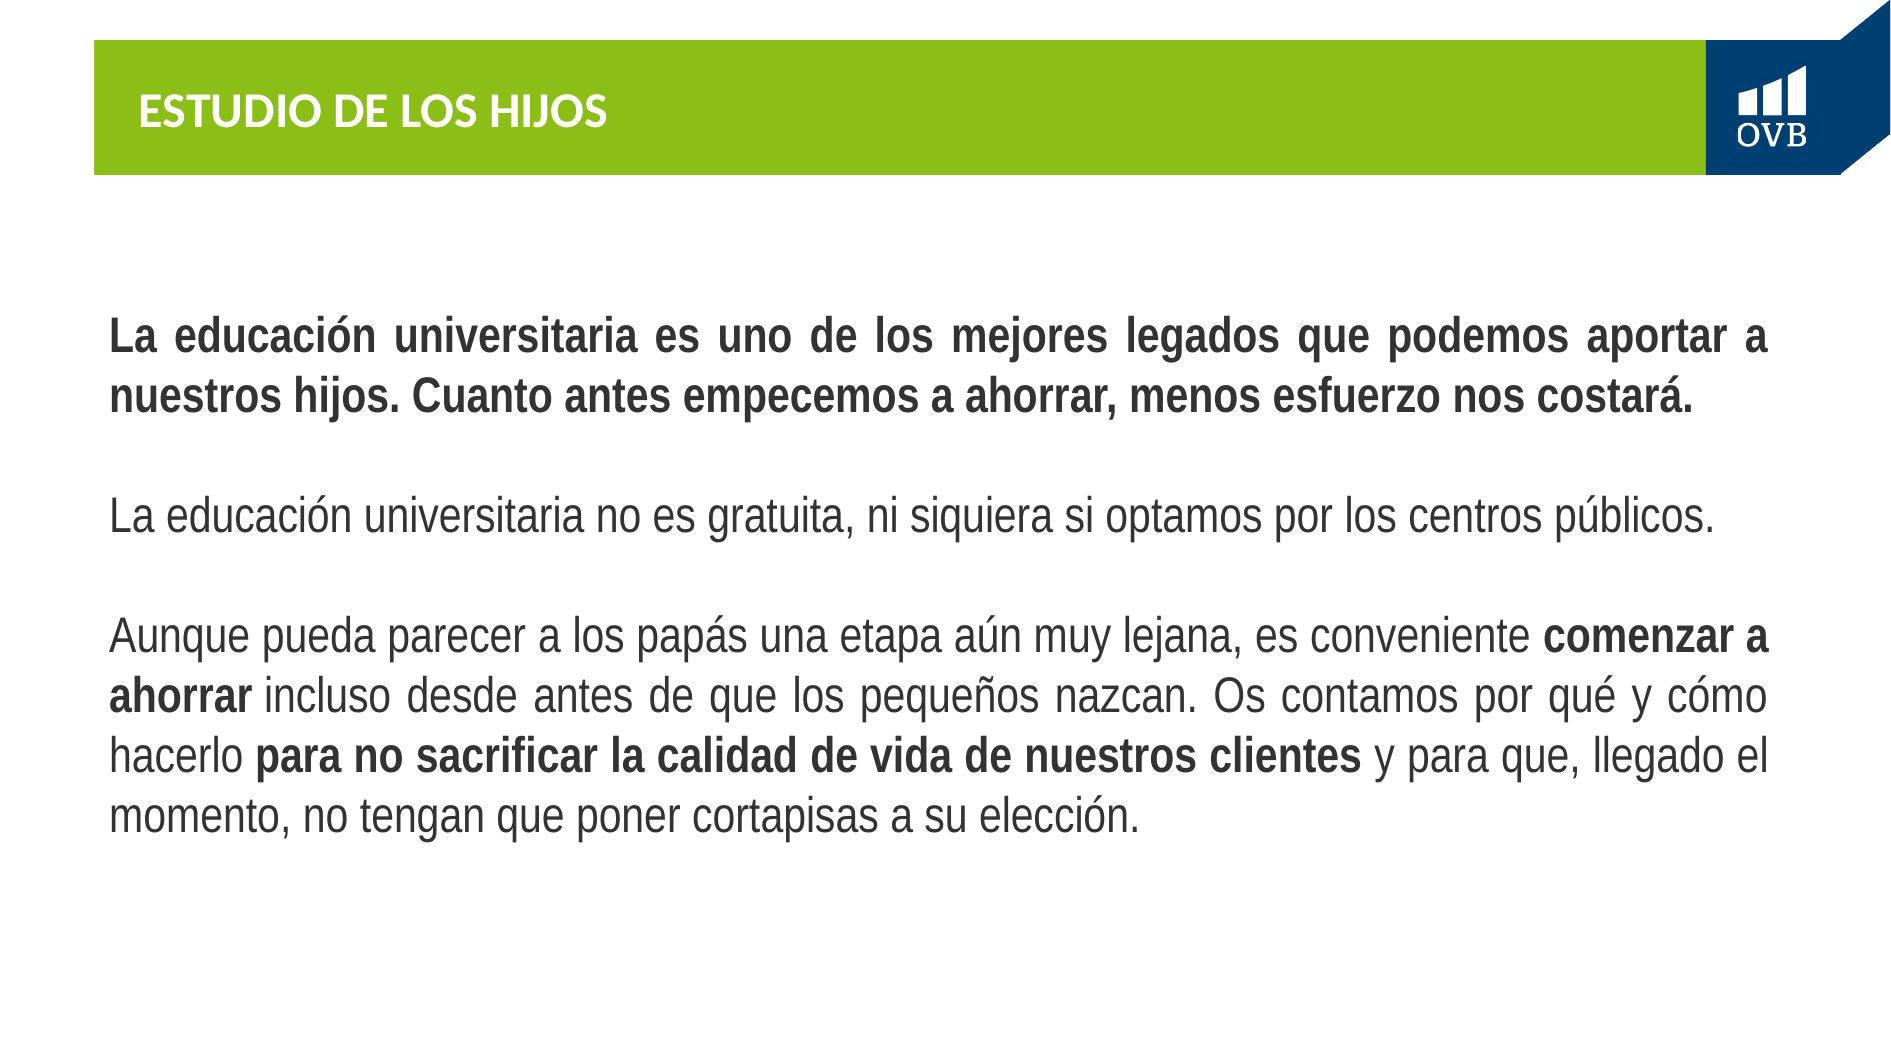

# ESTUDIO DE LOS HIJOS
La educación universitaria es uno de los mejores legados que podemos aportar a nuestros hijos. Cuanto antes empecemos a ahorrar, menos esfuerzo nos costará.

La educación universitaria no es gratuita, ni siquiera si optamos por los centros públicos.

Aunque pueda parecer a los papás una etapa aún muy lejana, es conveniente comenzar a ahorrar incluso desde antes de que los pequeños nazcan. Os contamos por qué y cómo hacerlo para no sacrificar la calidad de vida de nuestros clientes y para que, llegado el momento, no tengan que poner cortapisas a su elección.